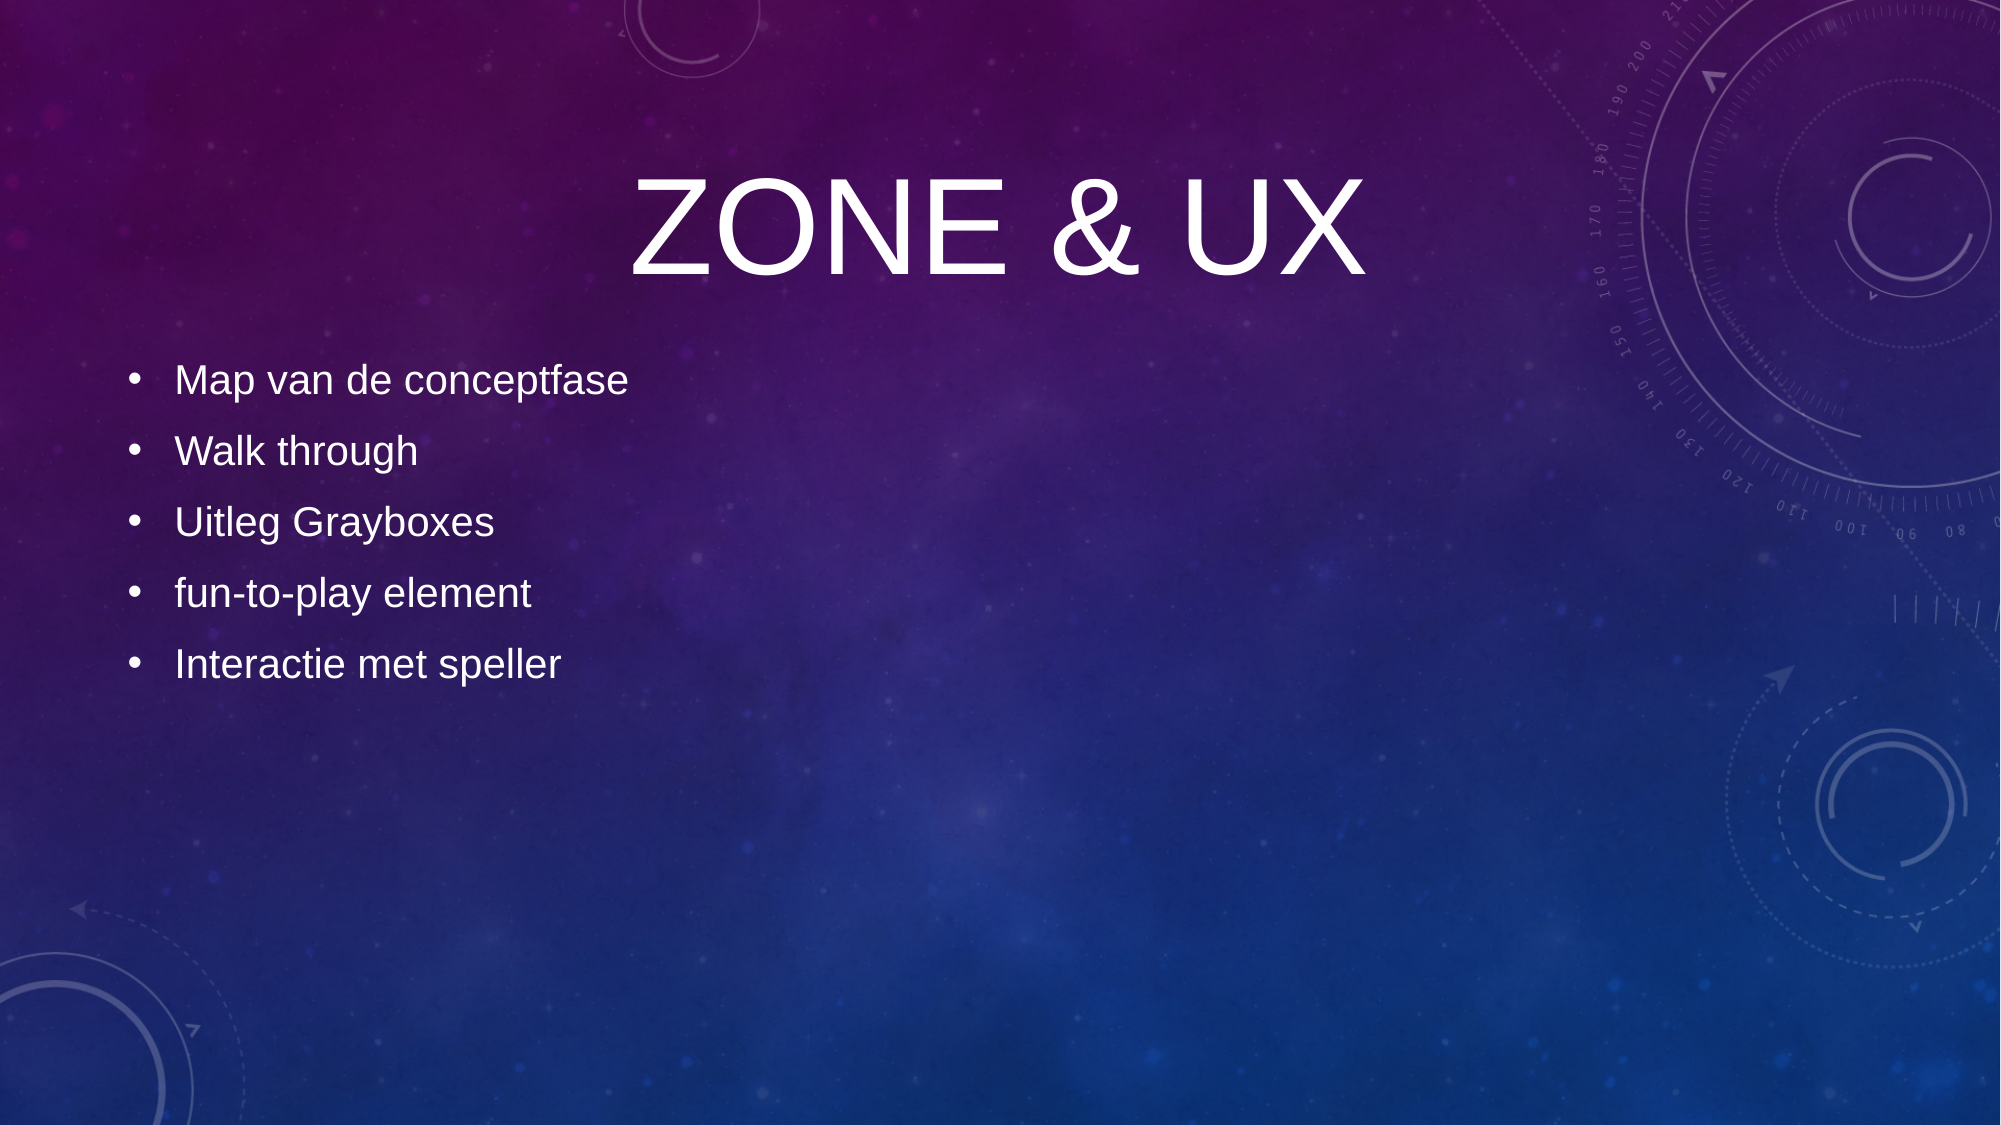

# Zone & UX
Map van de conceptfase
Walk through
Uitleg Grayboxes
fun-to-play element
Interactie met speller